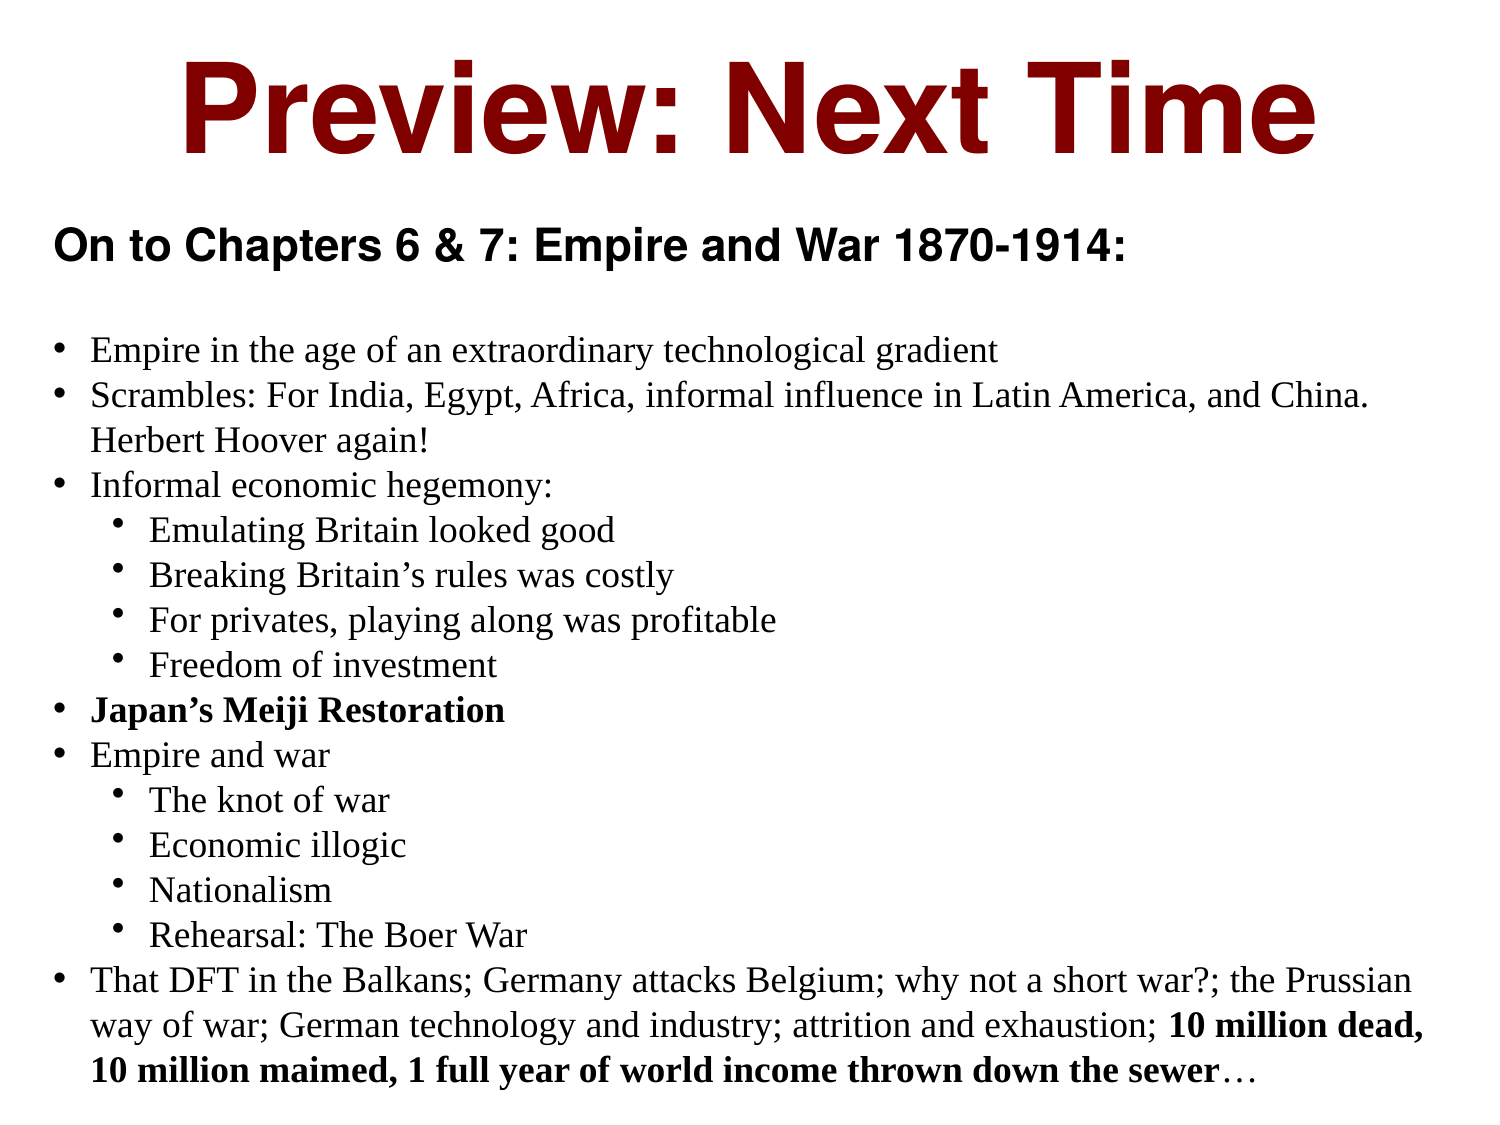

Preview: Next Time
On to Chapters 6 & 7: Empire and War 1870-1914:

Empire in the age of an extraordinary technological gradient
Scrambles: For India, Egypt, Africa, informal influence in Latin America, and China. Herbert Hoover again!
Informal economic hegemony:
Emulating Britain looked good
Breaking Britain’s rules was costly
For privates, playing along was profitable
Freedom of investment
Japan’s Meiji Restoration
Empire and war
The knot of war
Economic illogic
Nationalism
Rehearsal: The Boer War
That DFT in the Balkans; Germany attacks Belgium; why not a short war?; the Prussian way of war; German technology and industry; attrition and exhaustion; 10 million dead, 10 million maimed, 1 full year of world income thrown down the sewer…